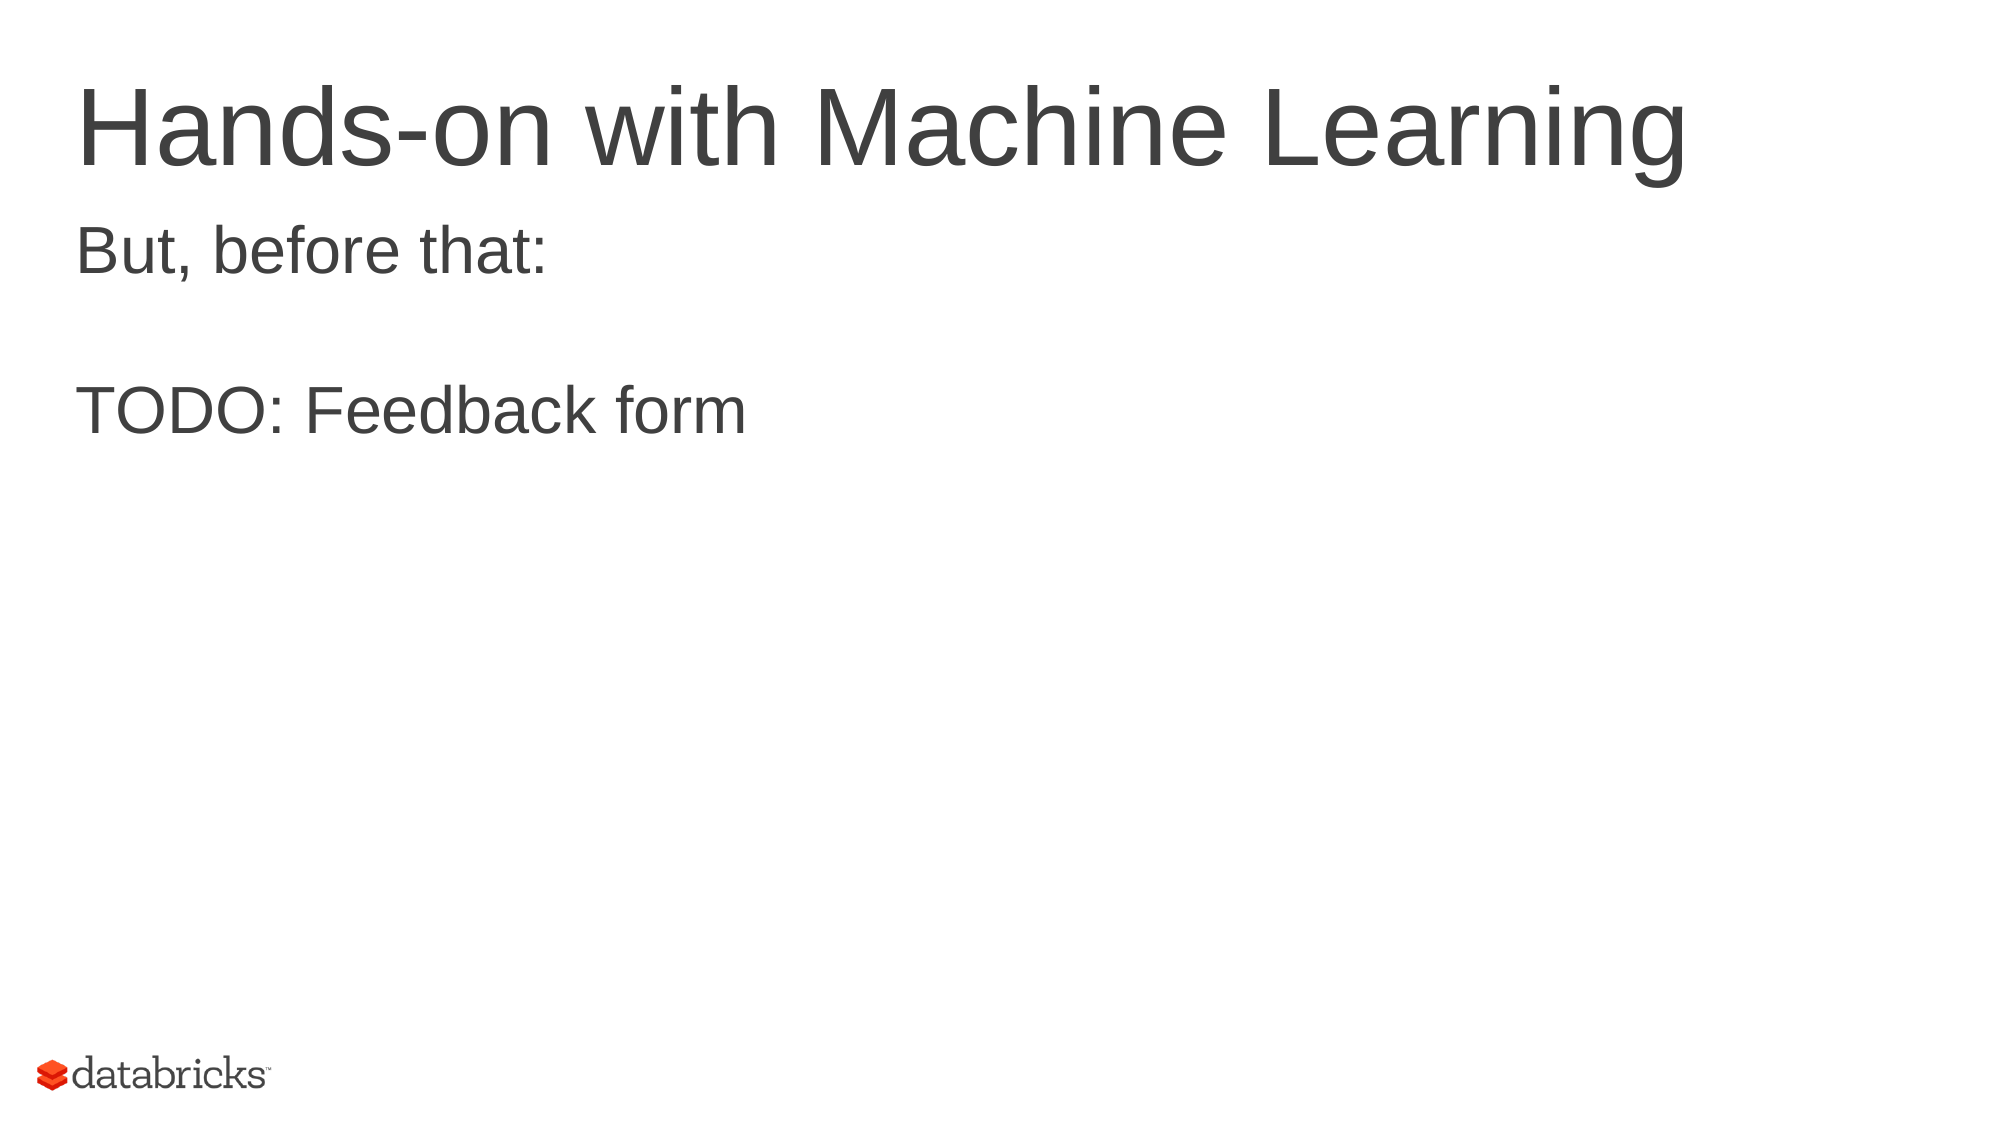

# Hands-on with Machine Learning
But, before that:

TODO: Feedback form